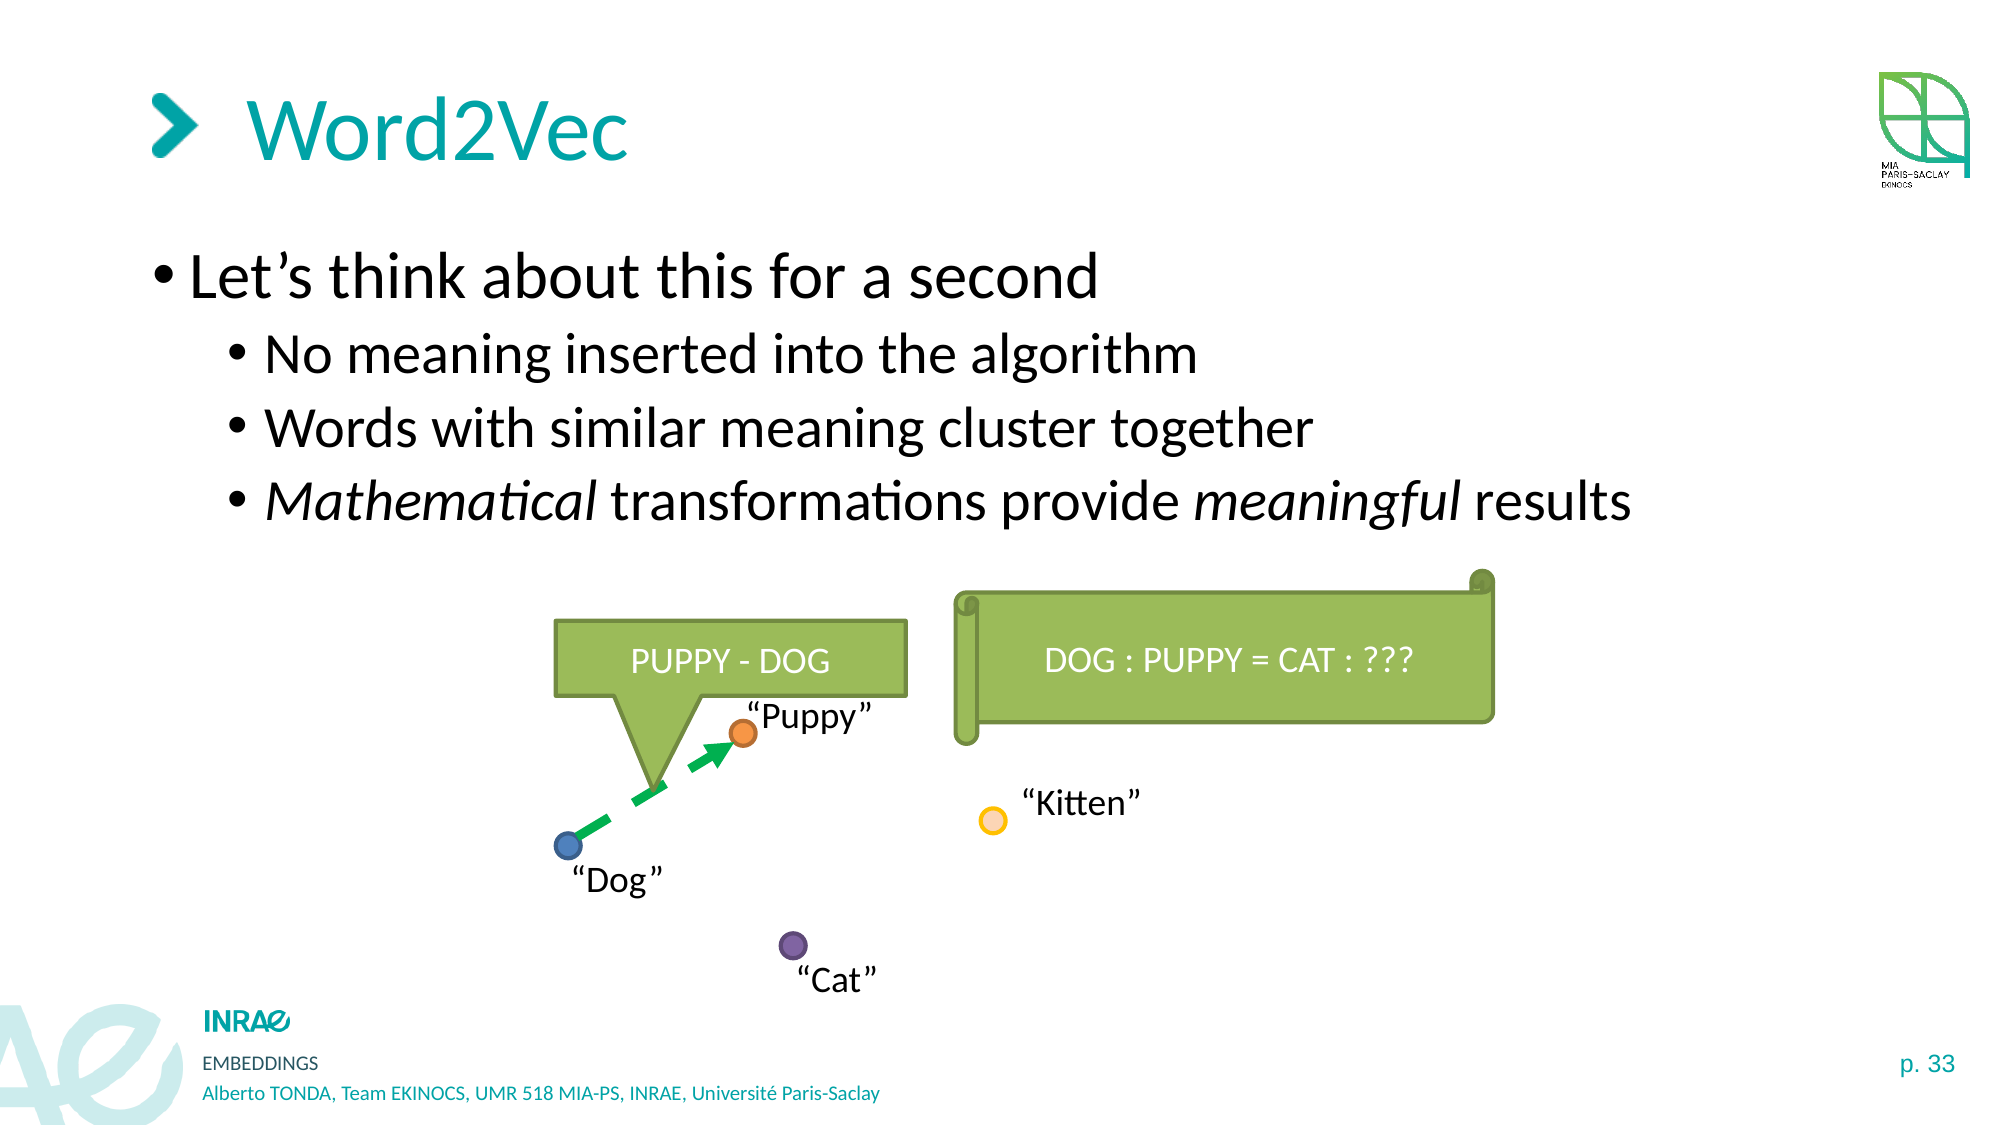

# Word2Vec
Let’s think about this for a second
No meaning inserted into the algorithm
Words with similar meaning cluster together
Mathematical transformations provide meaningful results

DOG : PUPPY = CAT : ???
PUPPY - DOG
“Puppy”

“Kitten”

“Dog”

“Cat”